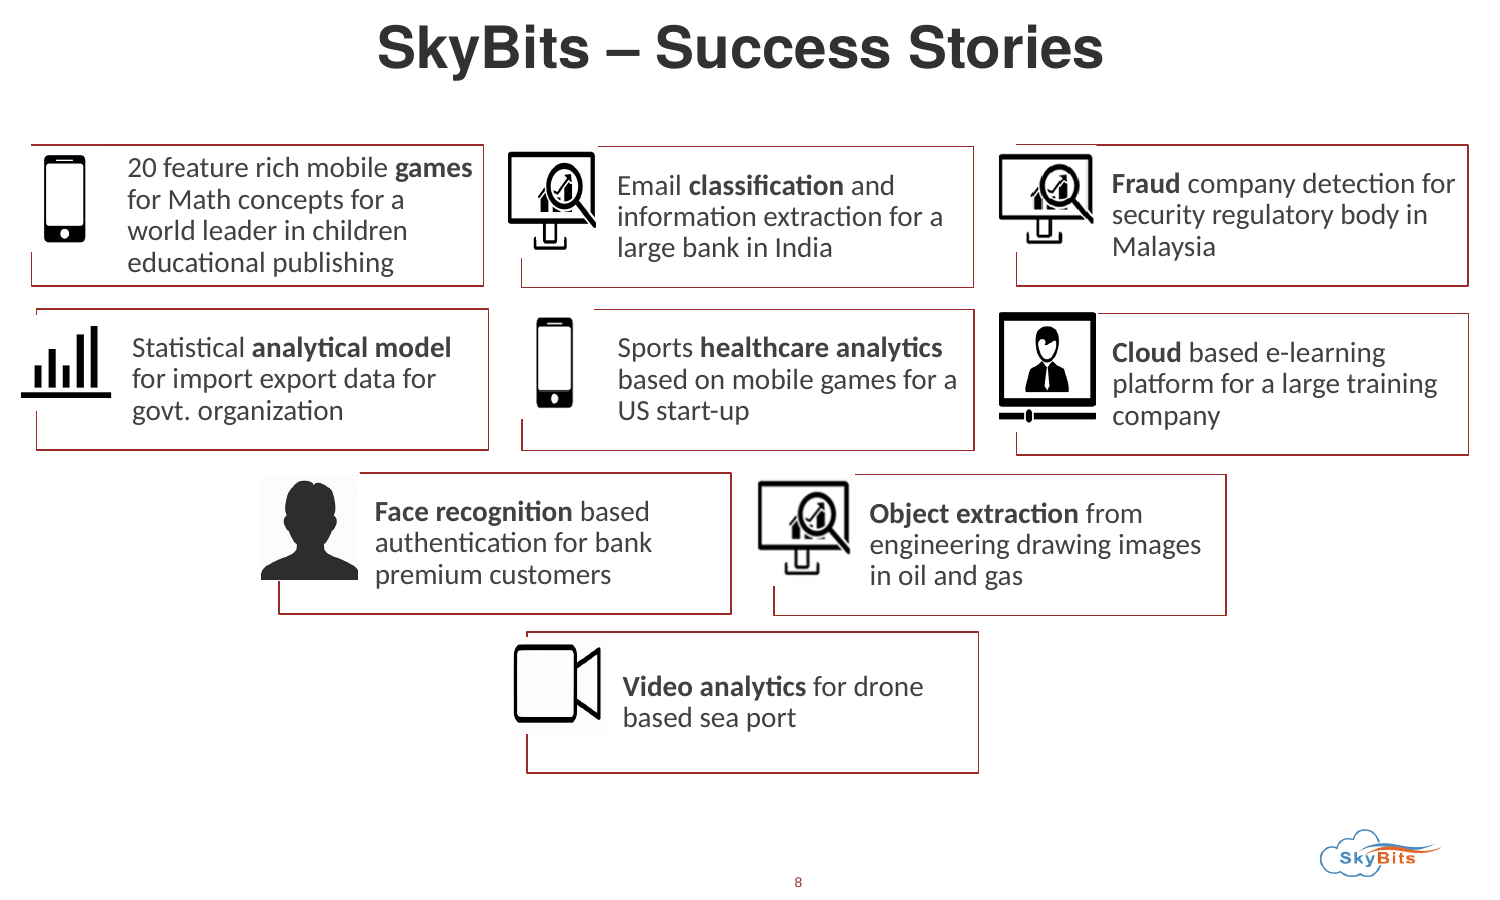

# SkyBits – Success Stories
20 feature rich mobile games for Math concepts for a world leader in children educational publishing
Email classification and information extraction for a large bank in India
Fraud company detection for security regulatory body in Malaysia
Statistical analytical model for import export data for govt. organization
Sports healthcare analytics based on mobile games for a US start-up
Cloud based e-learning platform for a large training company
Face recognition based authentication for bank premium customers
Object extraction from engineering drawing images in oil and gas
Video analytics for drone based sea port